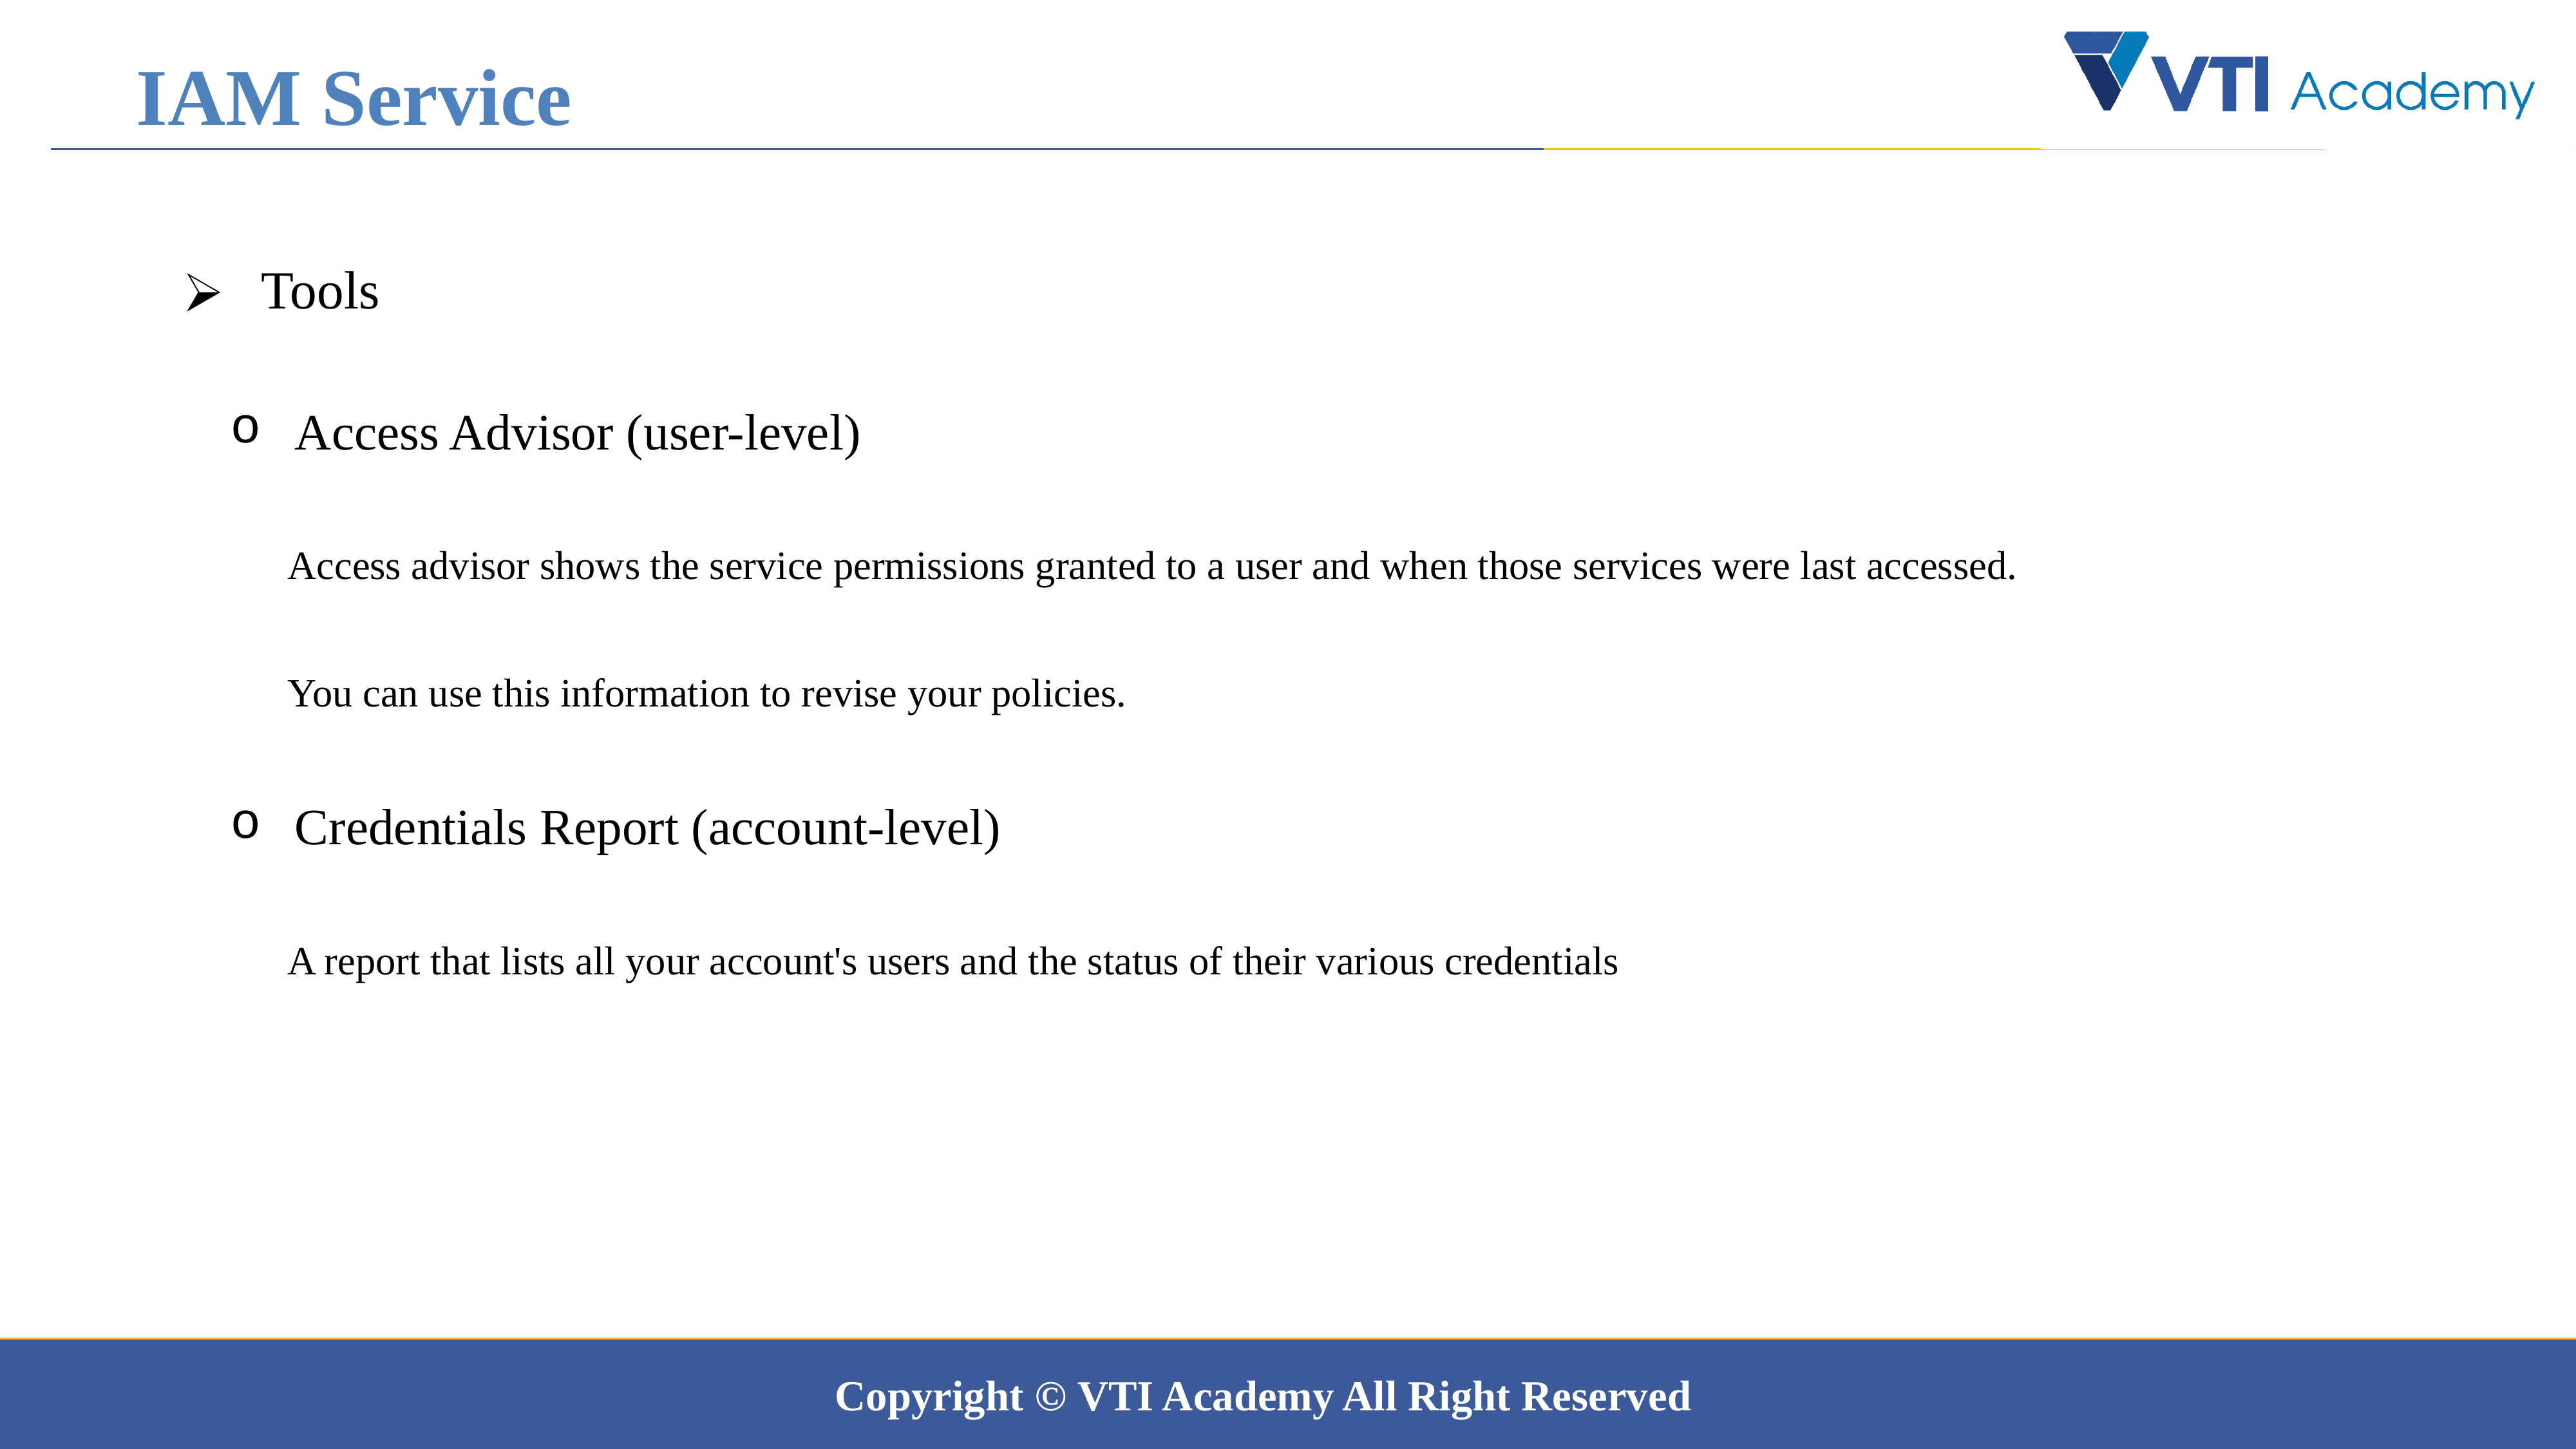

IAM Service
 Tools
Access Advisor (user-level)
 Access advisor shows the service permissions granted to a user and when those services were last accessed.
 You can use this information to revise your policies.
Credentials Report (account-level)
 A report that lists all your account's users and the status of their various credentials